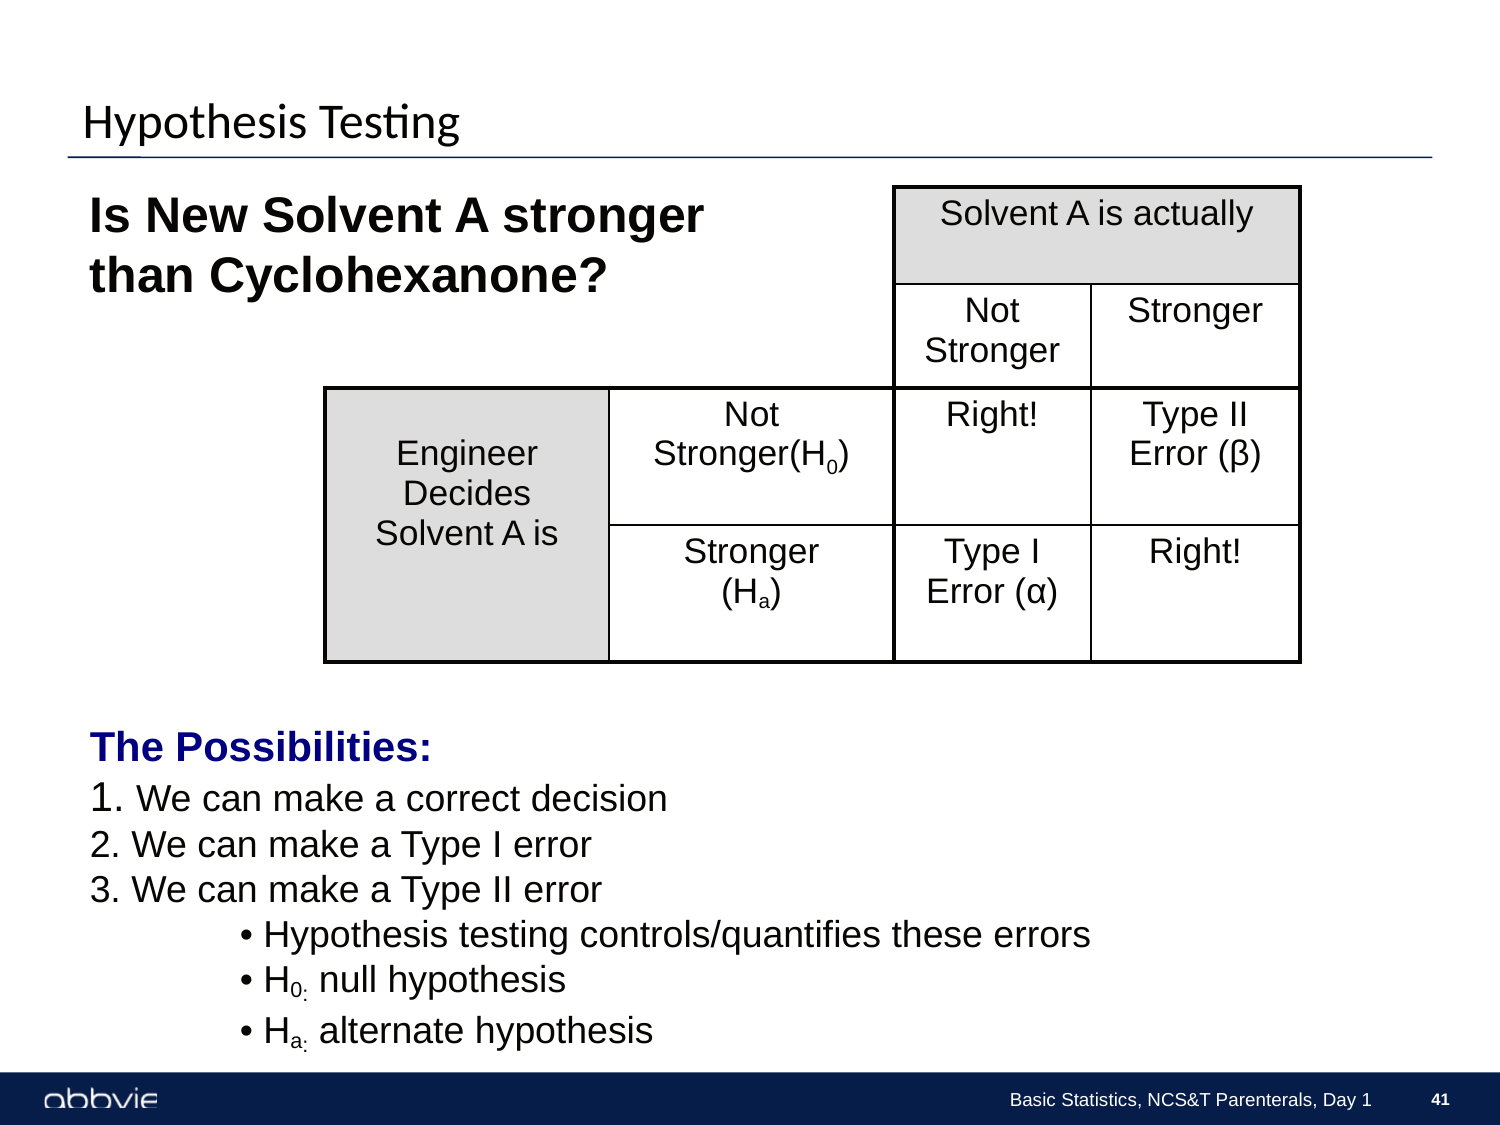

# Hypothesis Testing
Is New Solvent A stronger
than Cyclohexanone?
|  |  | Solvent A is actually |  |
| --- | --- | --- | --- |
|  |  | Not Stronger | Stronger |
| Engineer Decides Solvent A is | Not Stronger(H0) | Right! | Type II Error (β) |
|  | Stronger (Ha) | Type I Error (α) | Right! |
The Possibilities:
1. We can make a correct decision
2. We can make a Type I error
3. We can make a Type II error
	• Hypothesis testing controls/quantifies these errors
	• H0: null hypothesis
	• Ha: alternate hypothesis
Basic Statistics, NCS&T Parenterals, Day 1
41